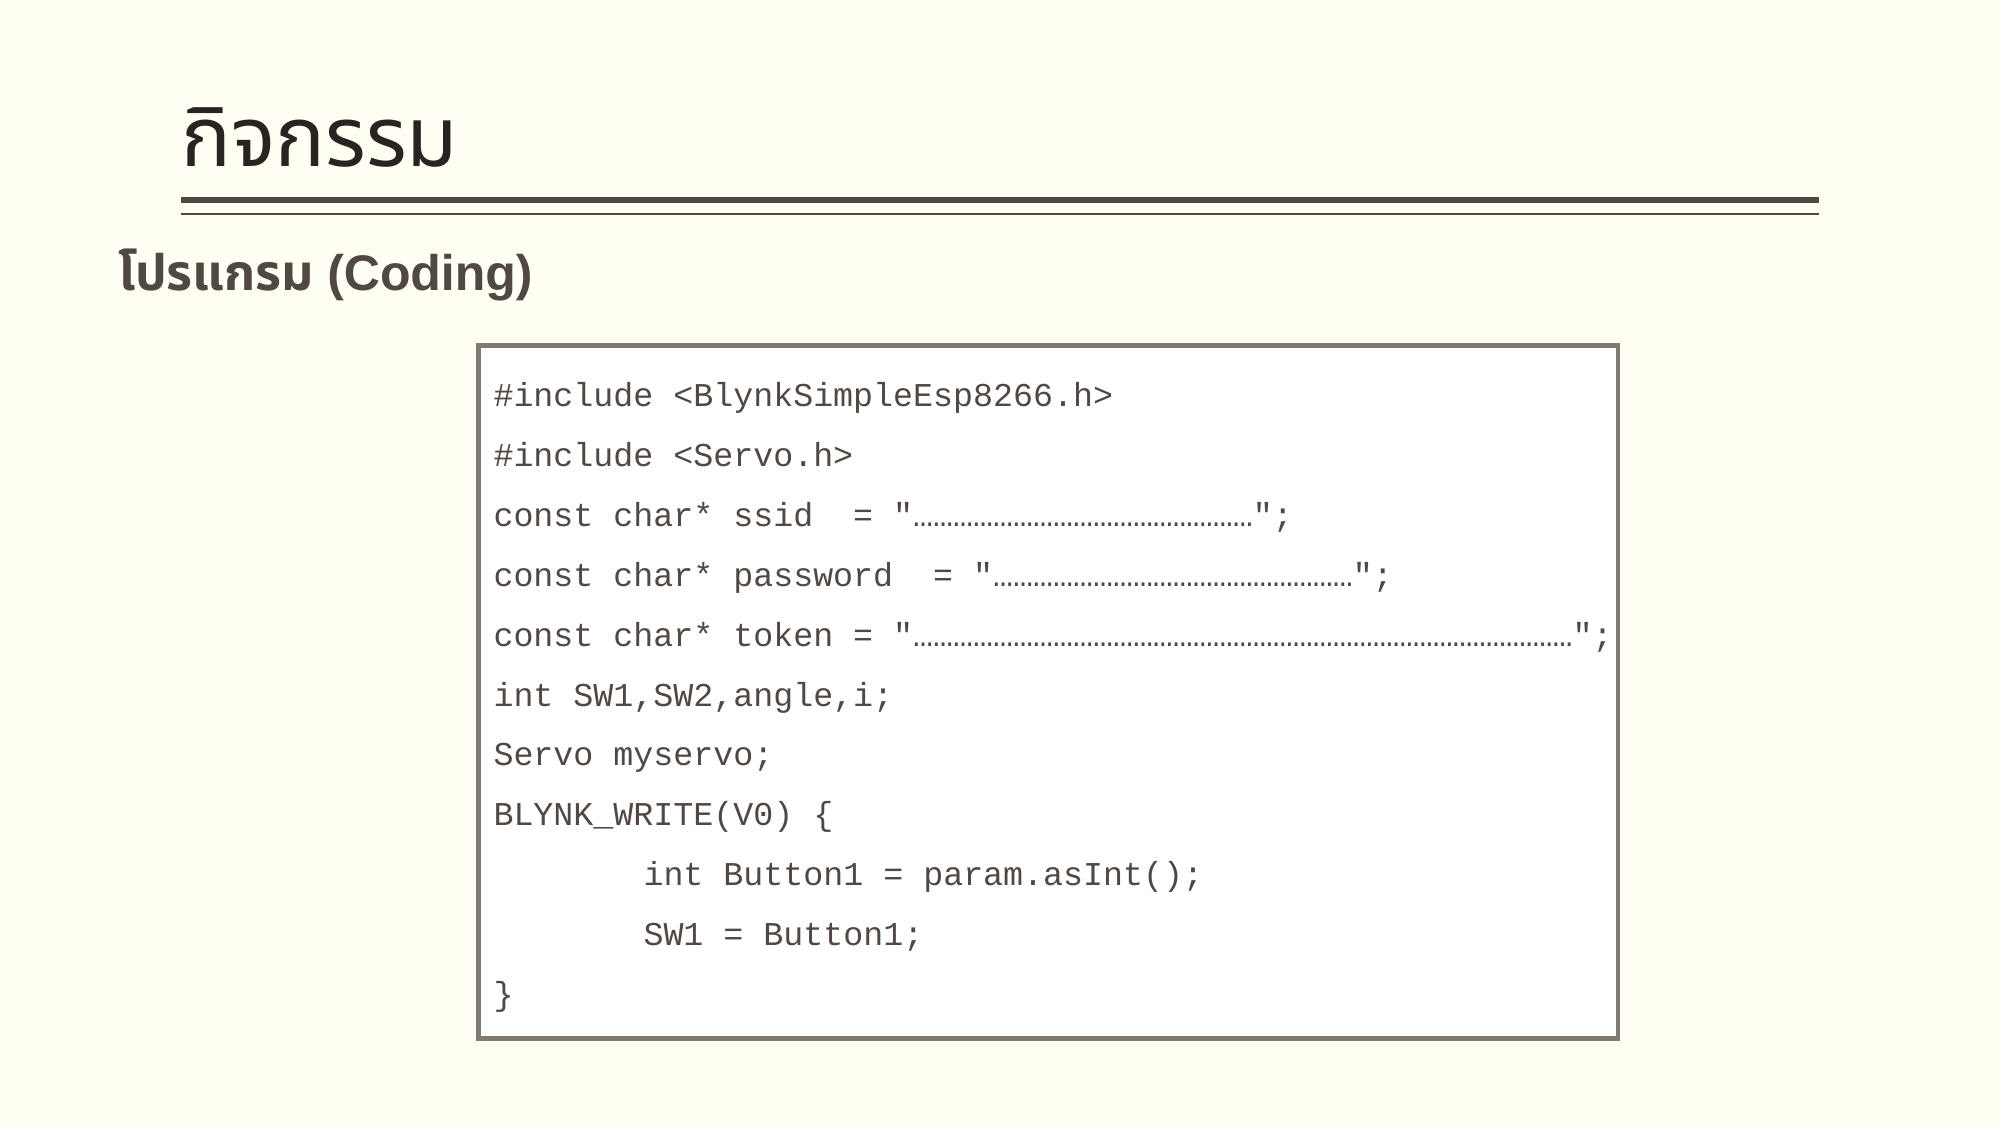

# กิจกรรม
โปรแกรม (Coding)
#include <BlynkSimpleEsp8266.h>
#include <Servo.h>
const char* ssid  = "……………………………………………";
const char* password  = "………………………………………………";
const char* token = "………………………………………………………………………………………";
int SW1,SW2,angle,i;
Servo myservo;
BLYNK_WRITE(V0) {
	int Button1 = param.asInt();
	SW1 = Button1;
}